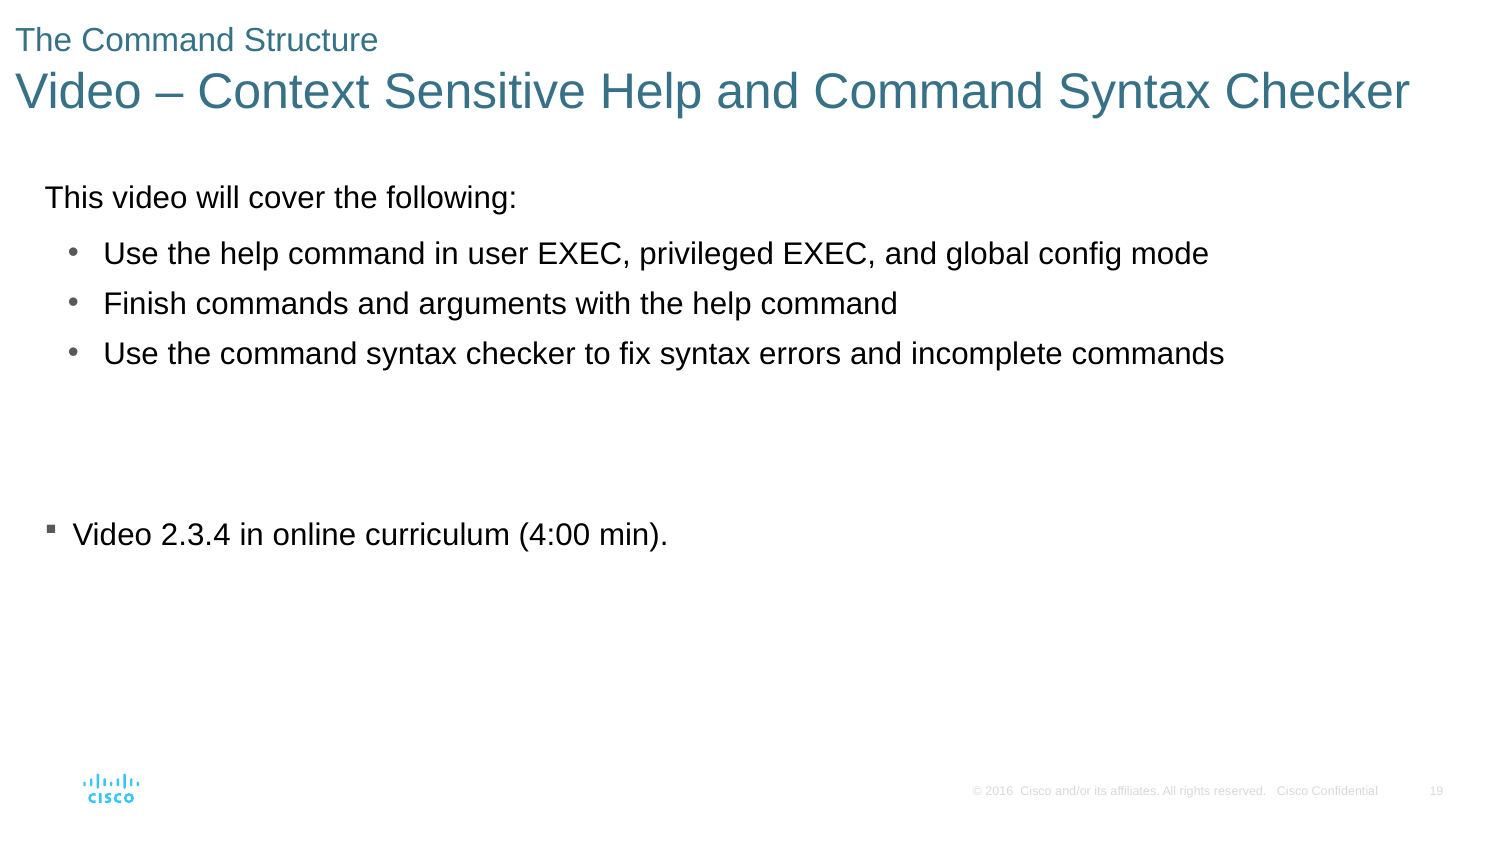

# The Command Structure Video – Context Sensitive Help and Command Syntax Checker
This video will cover the following:
Use the help command in user EXEC, privileged EXEC, and global config mode
Finish commands and arguments with the help command
Use the command syntax checker to fix syntax errors and incomplete commands

Video 2.3.4 in online curriculum (4:00 min).